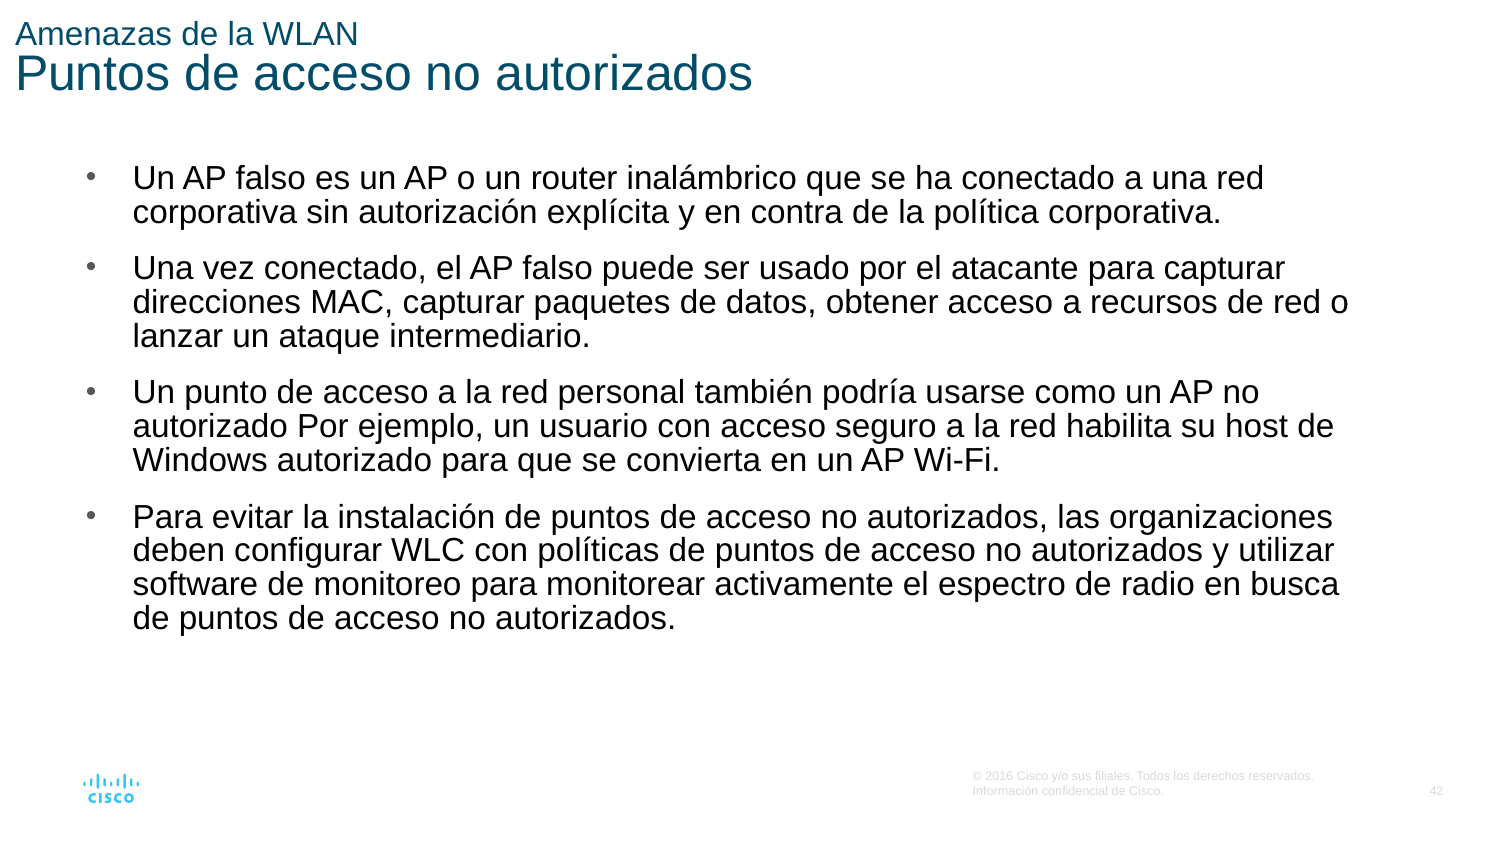

# Amenazas de la WLAN Puntos de acceso no autorizados
Un AP falso es un AP o un router inalámbrico que se ha conectado a una red corporativa sin autorización explícita y en contra de la política corporativa.
Una vez conectado, el AP falso puede ser usado por el atacante para capturar direcciones MAC, capturar paquetes de datos, obtener acceso a recursos de red o lanzar un ataque intermediario.
Un punto de acceso a la red personal también podría usarse como un AP no autorizado Por ejemplo, un usuario con acceso seguro a la red habilita su host de Windows autorizado para que se convierta en un AP Wi-Fi.
Para evitar la instalación de puntos de acceso no autorizados, las organizaciones deben configurar WLC con políticas de puntos de acceso no autorizados y utilizar software de monitoreo para monitorear activamente el espectro de radio en busca de puntos de acceso no autorizados.